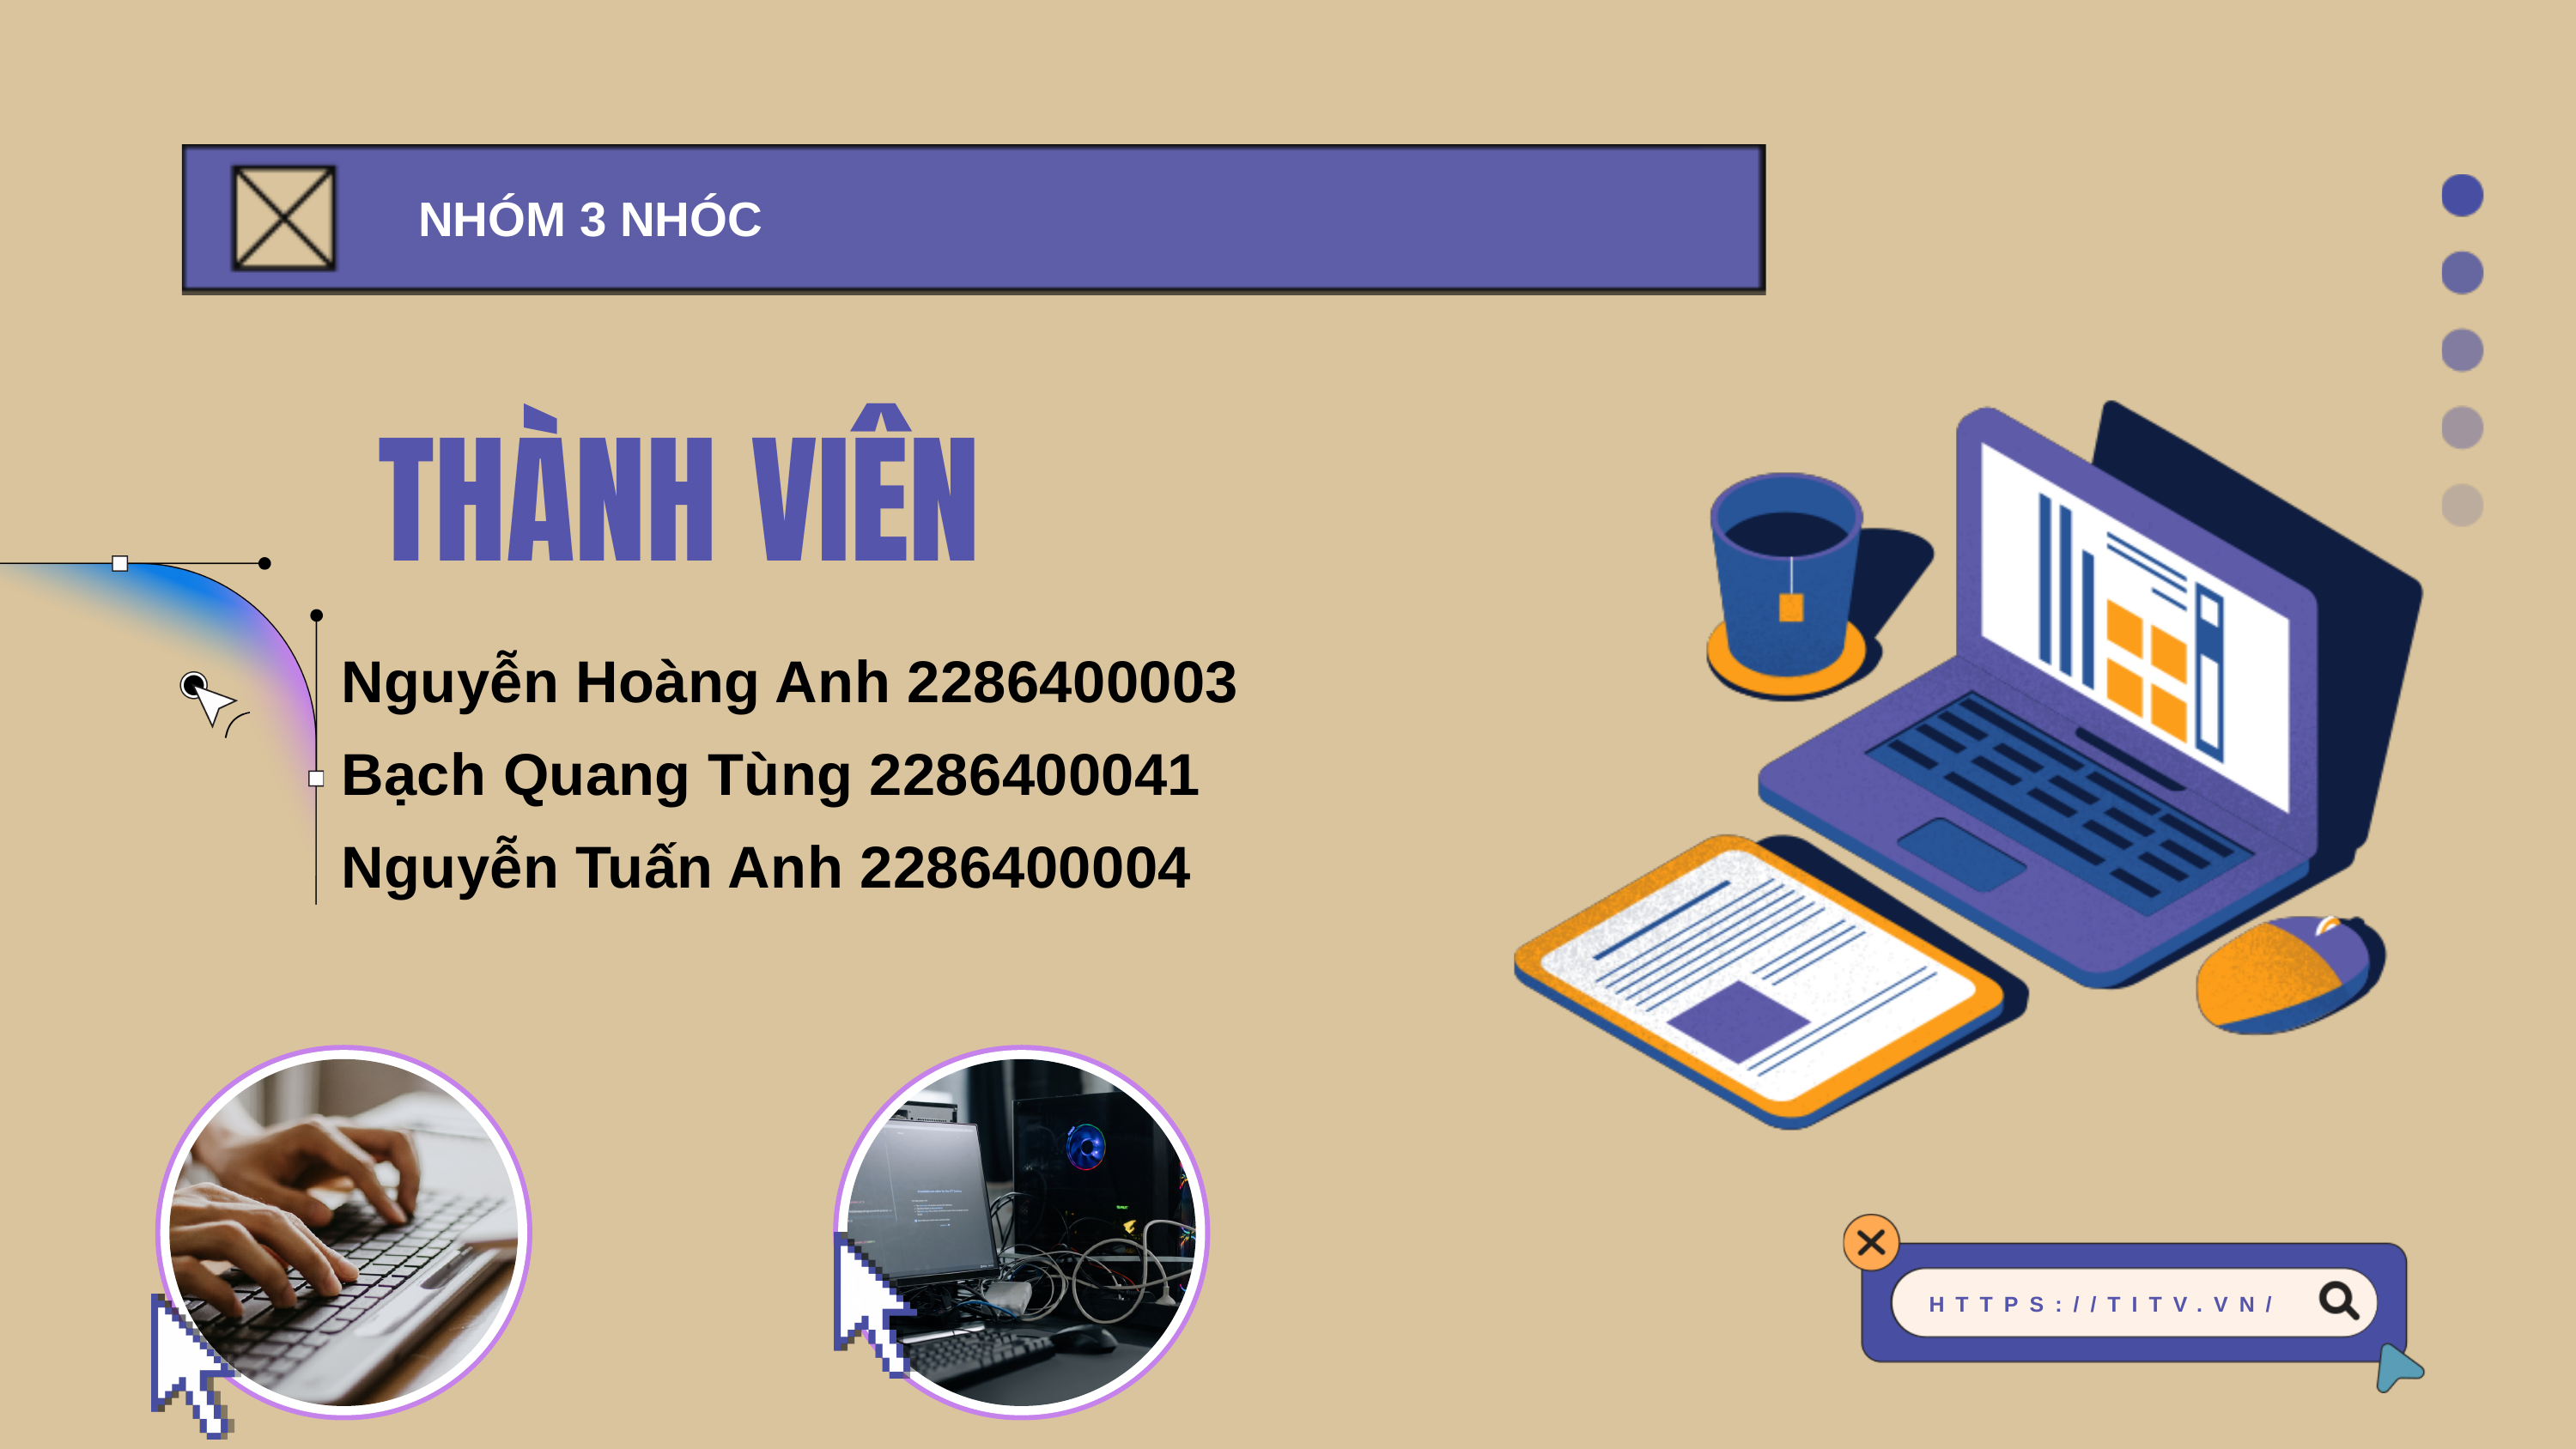

NHÓM 3 NHÓC

THÀNH VIÊN

Nguyễn Hoàng Anh 2286400003
Bạch Quang Tùng 2286400041
Nguyễn Tuấn Anh 2286400004

HTTPS://TITV.VN/